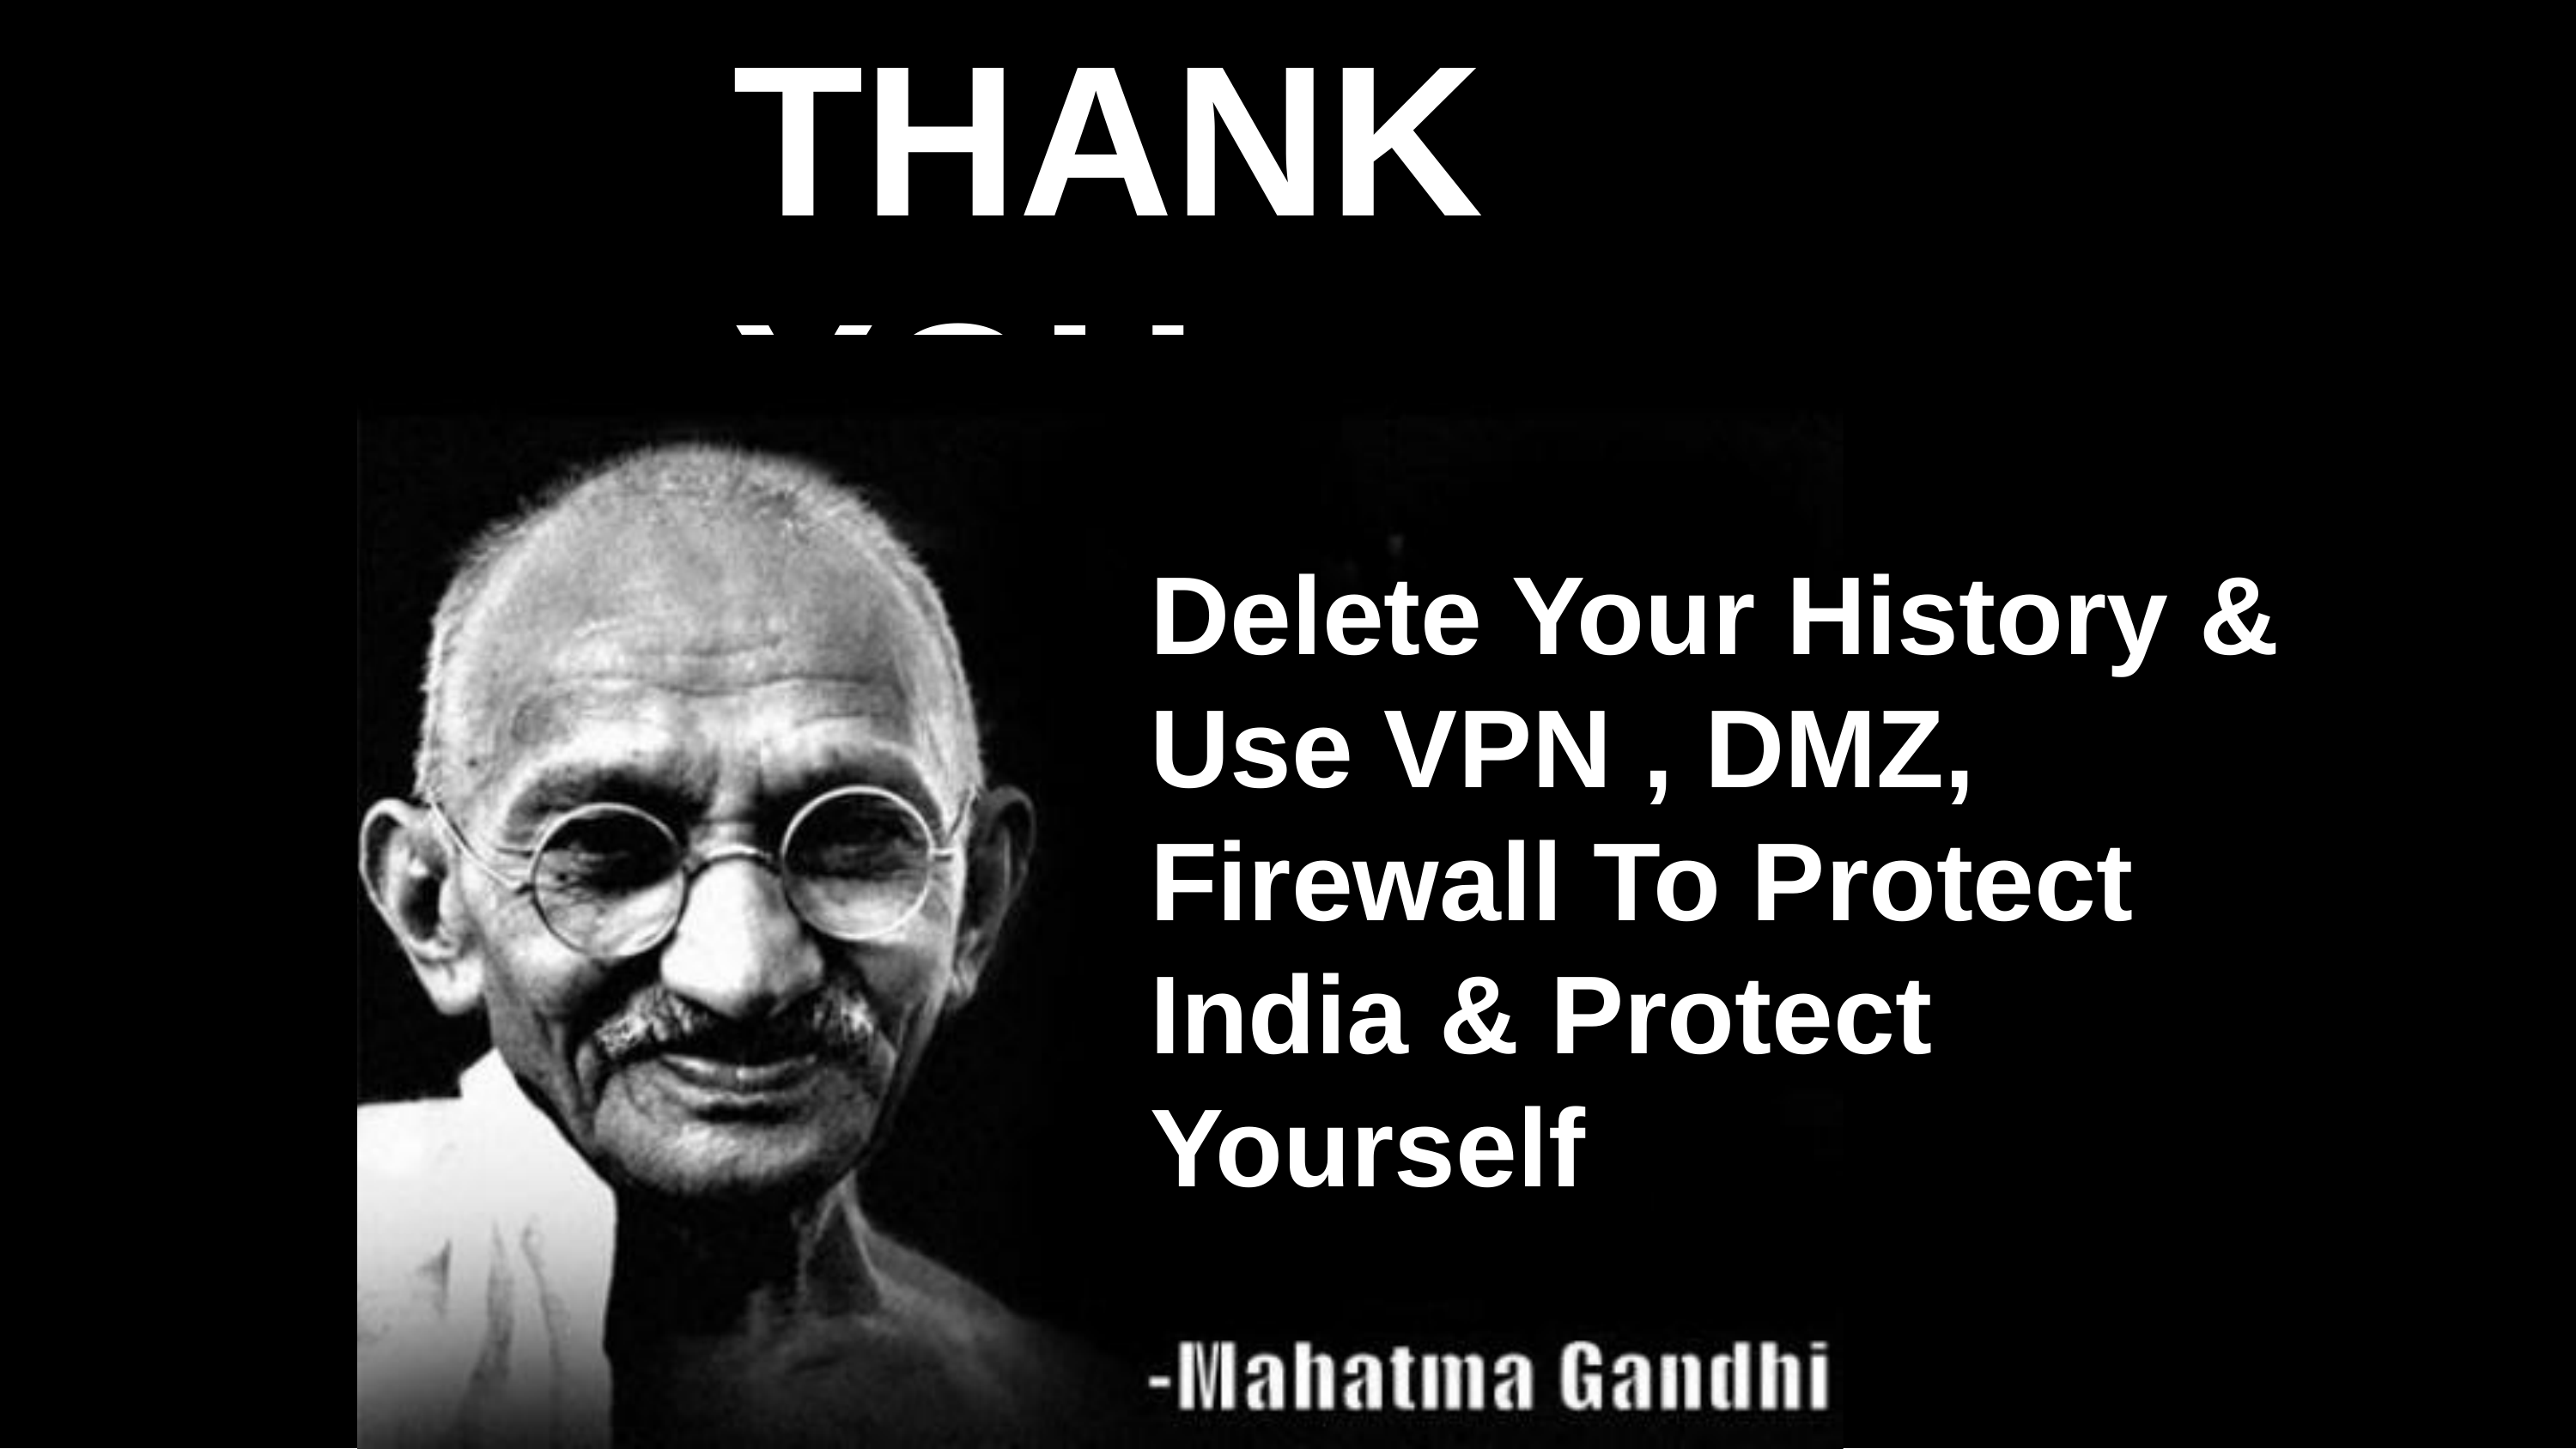

THANK YOU

Delete Your History & Use VPN , DMZ, Firewall To Protect India & Protect Yourself